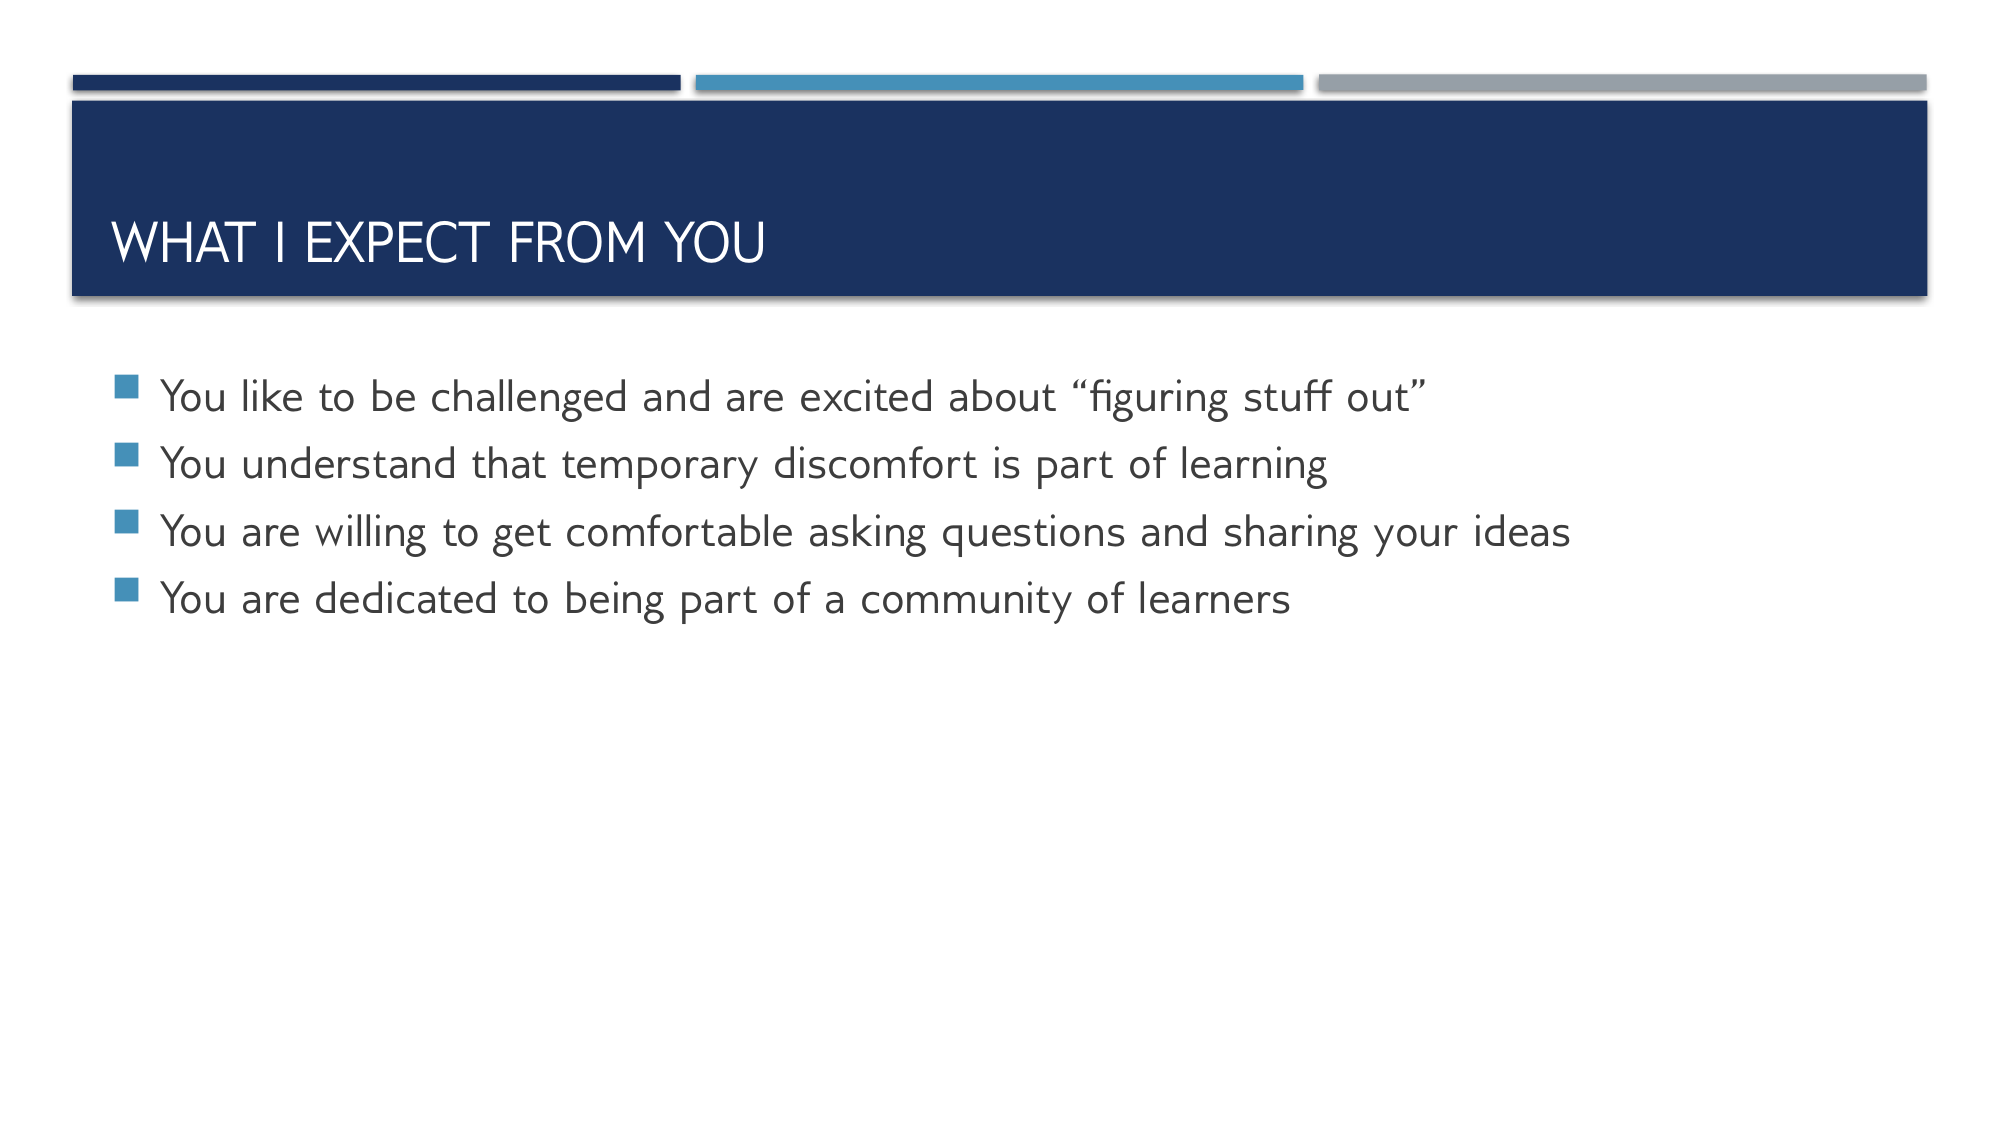

# What I expect from you
You like to be challenged and are excited about “figuring stuff out”
You understand that temporary discomfort is part of learning
You are willing to get comfortable asking questions and sharing your ideas
You are dedicated to being part of a community of learners